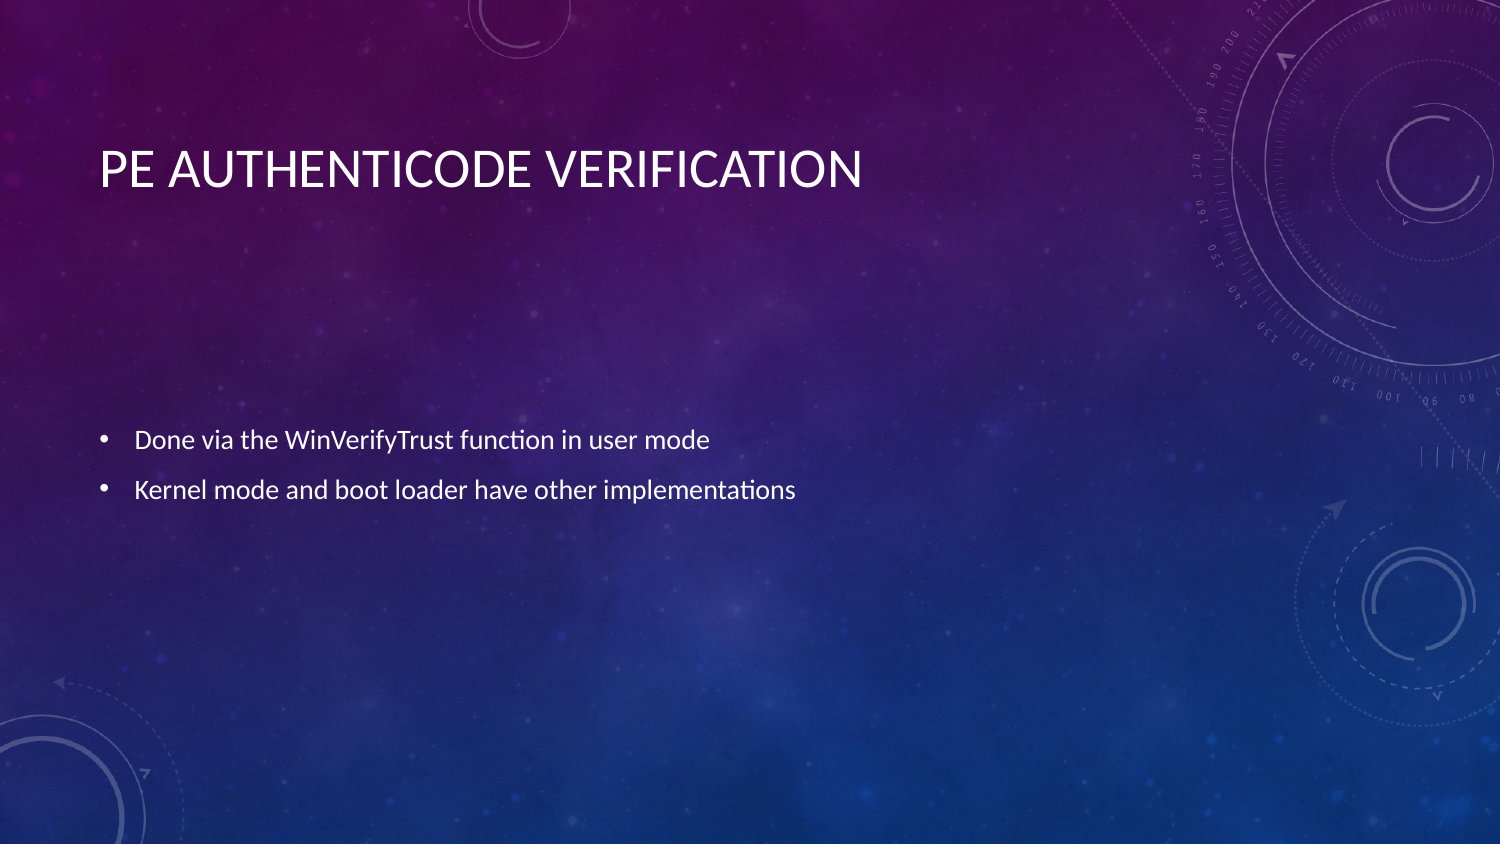

# PE Authenticode Verification
Done via the WinVerifyTrust function in user mode
Kernel mode and boot loader have other implementations